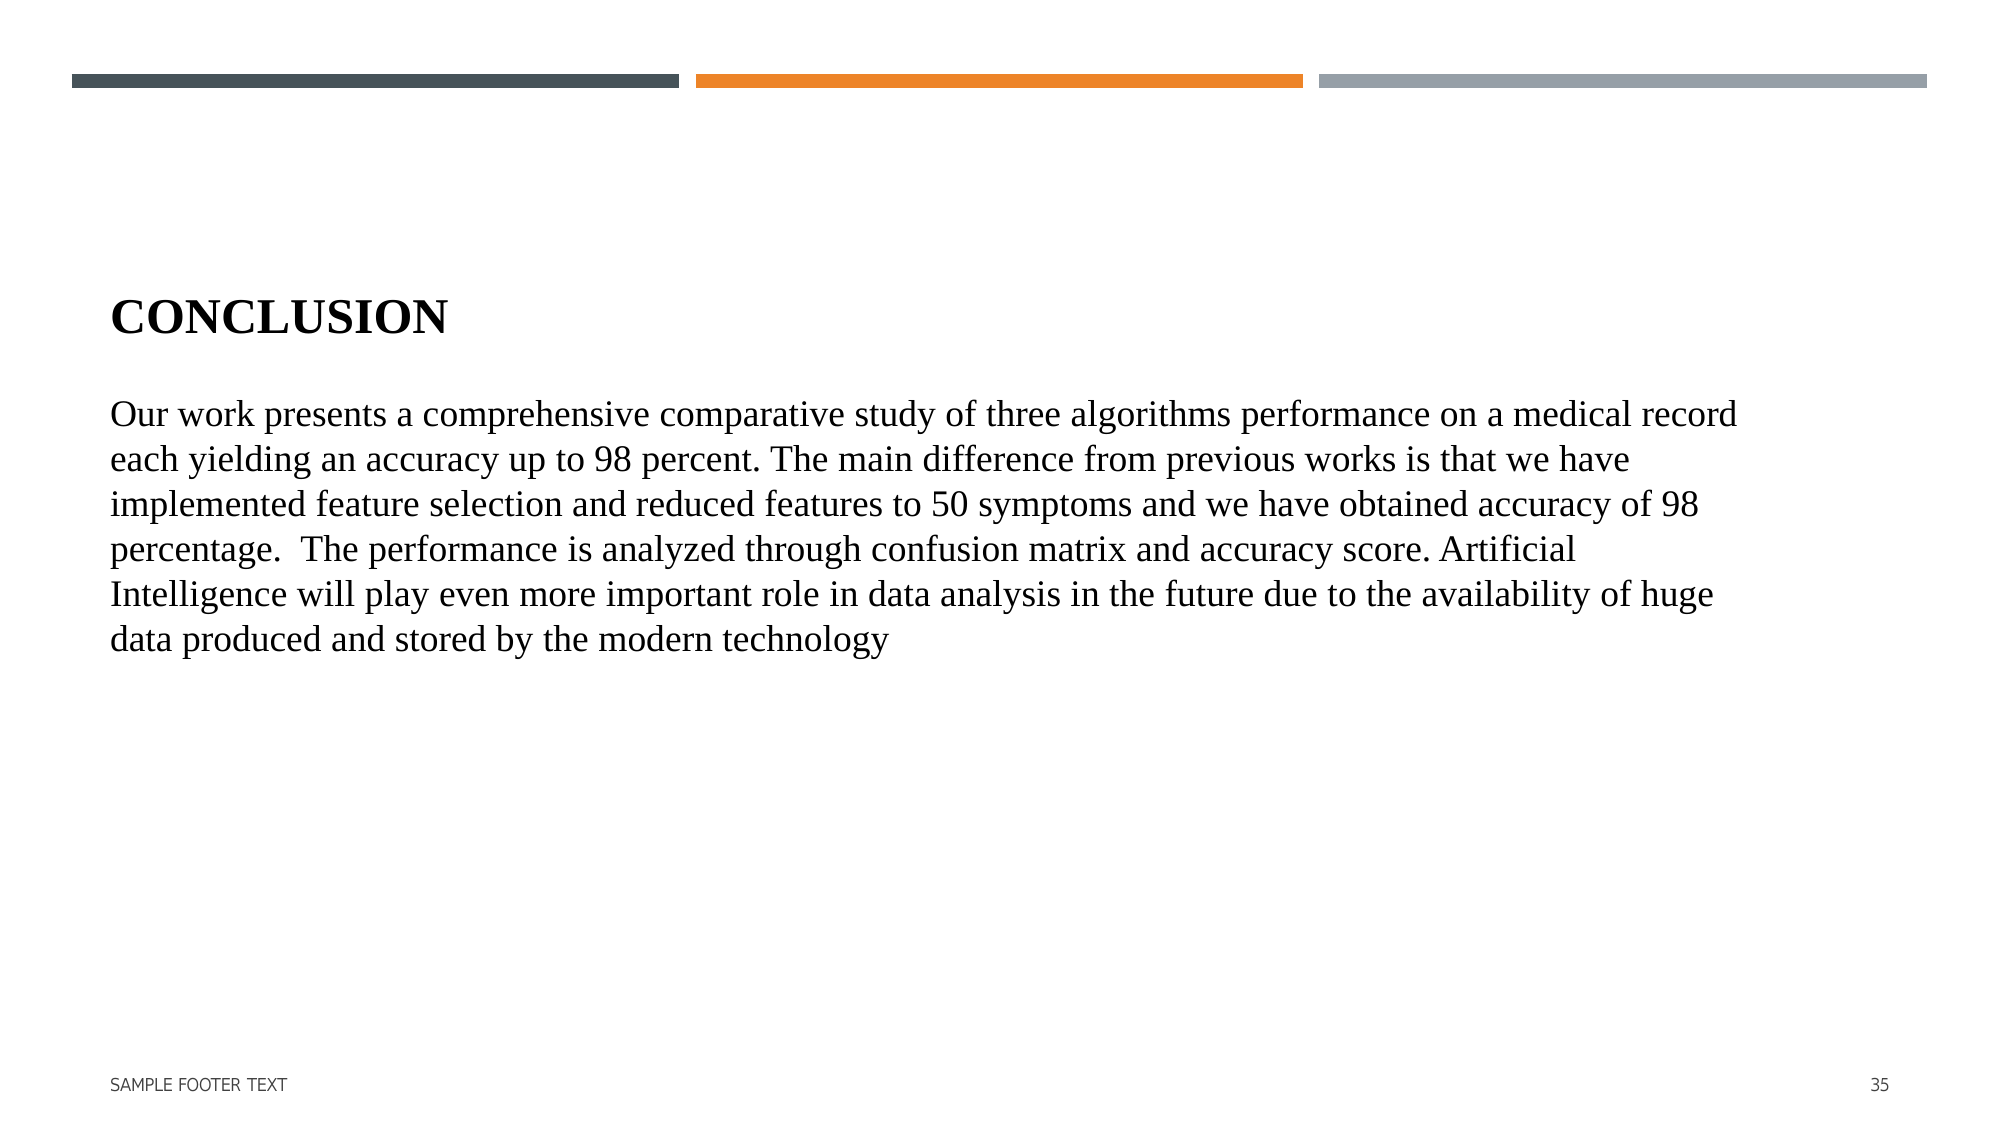

CONCLUSION

Our work presents a comprehensive comparative study of three algorithms performance on a medical record each yielding an accuracy up to 98 percent. The main difference from previous works is that we have implemented feature selection and reduced features to 50 symptoms and we have obtained accuracy of 98 percentage.  The performance is analyzed through confusion matrix and accuracy score. Artificial Intelligence will play even more important role in data analysis in the future due to the availability of huge data produced and stored by the modern technology
Sample Footer Text
35